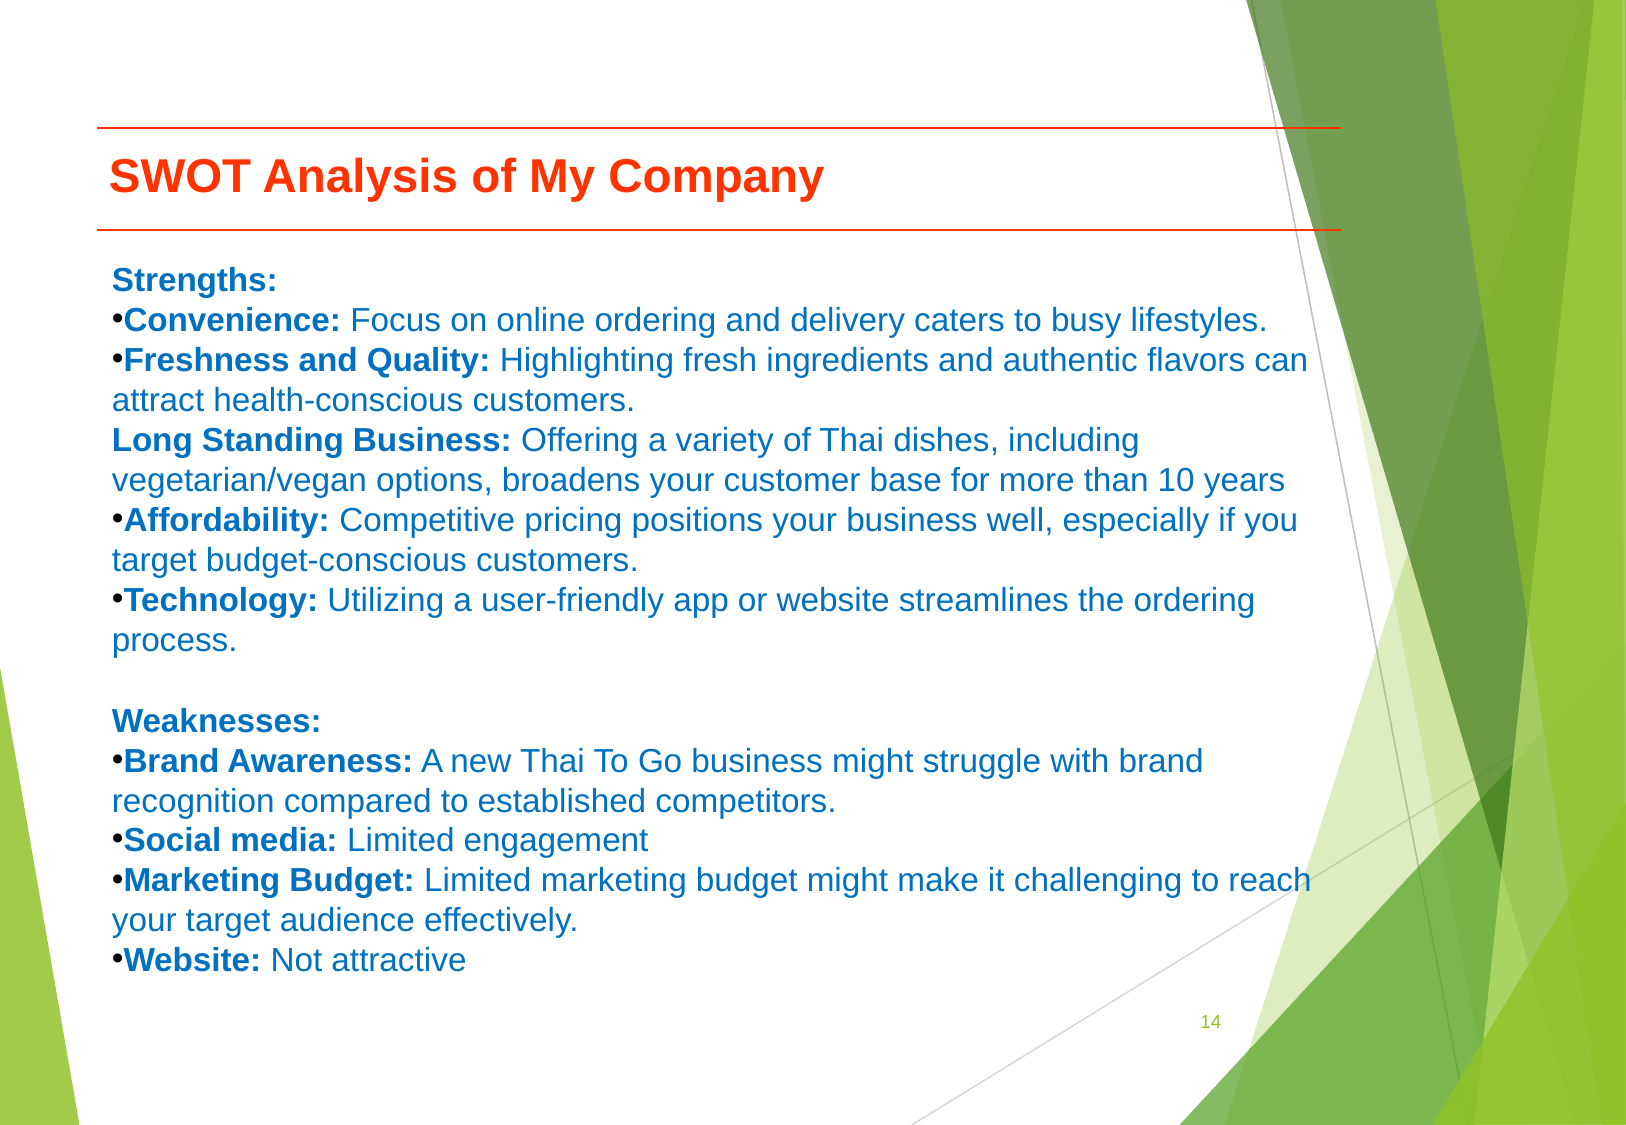

SWOT Analysis of My Company
Strengths:
Convenience: Focus on online ordering and delivery caters to busy lifestyles.
Freshness and Quality: Highlighting fresh ingredients and authentic flavors can attract health-conscious customers.
Long Standing Business: Offering a variety of Thai dishes, including vegetarian/vegan options, broadens your customer base for more than 10 years
Affordability: Competitive pricing positions your business well, especially if you target budget-conscious customers.
Technology: Utilizing a user-friendly app or website streamlines the ordering process.
Weaknesses:
Brand Awareness: A new Thai To Go business might struggle with brand recognition compared to established competitors.
Social media: Limited engagement
Marketing Budget: Limited marketing budget might make it challenging to reach your target audience effectively.
Website: Not attractive
14